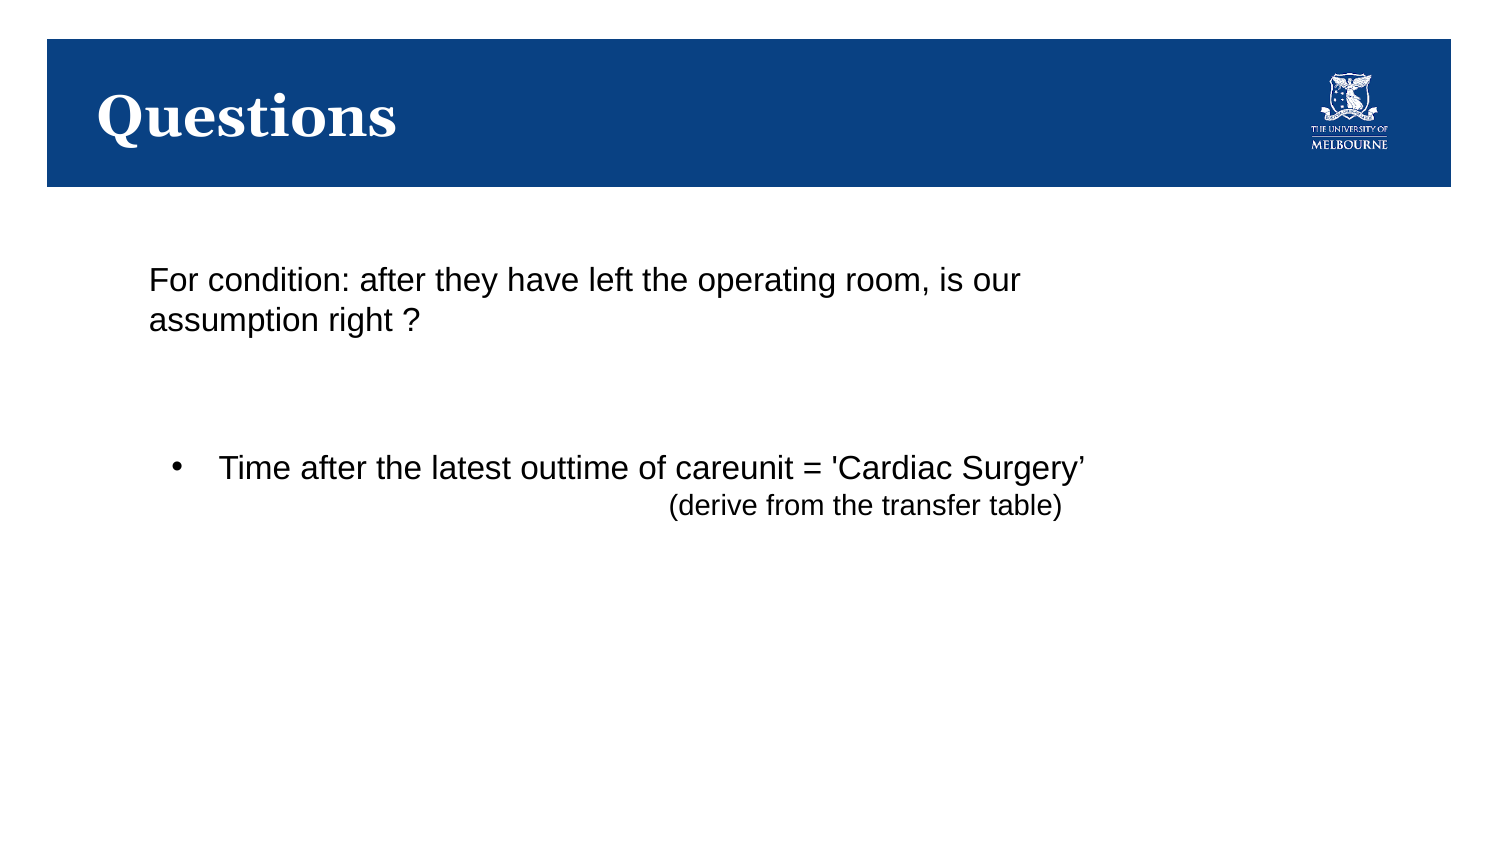

# Questions
For condition: after they have left the operating room, is our assumption right ?
Time after the latest outtime of careunit = 'Cardiac Surgery’ 				(derive from the transfer table)